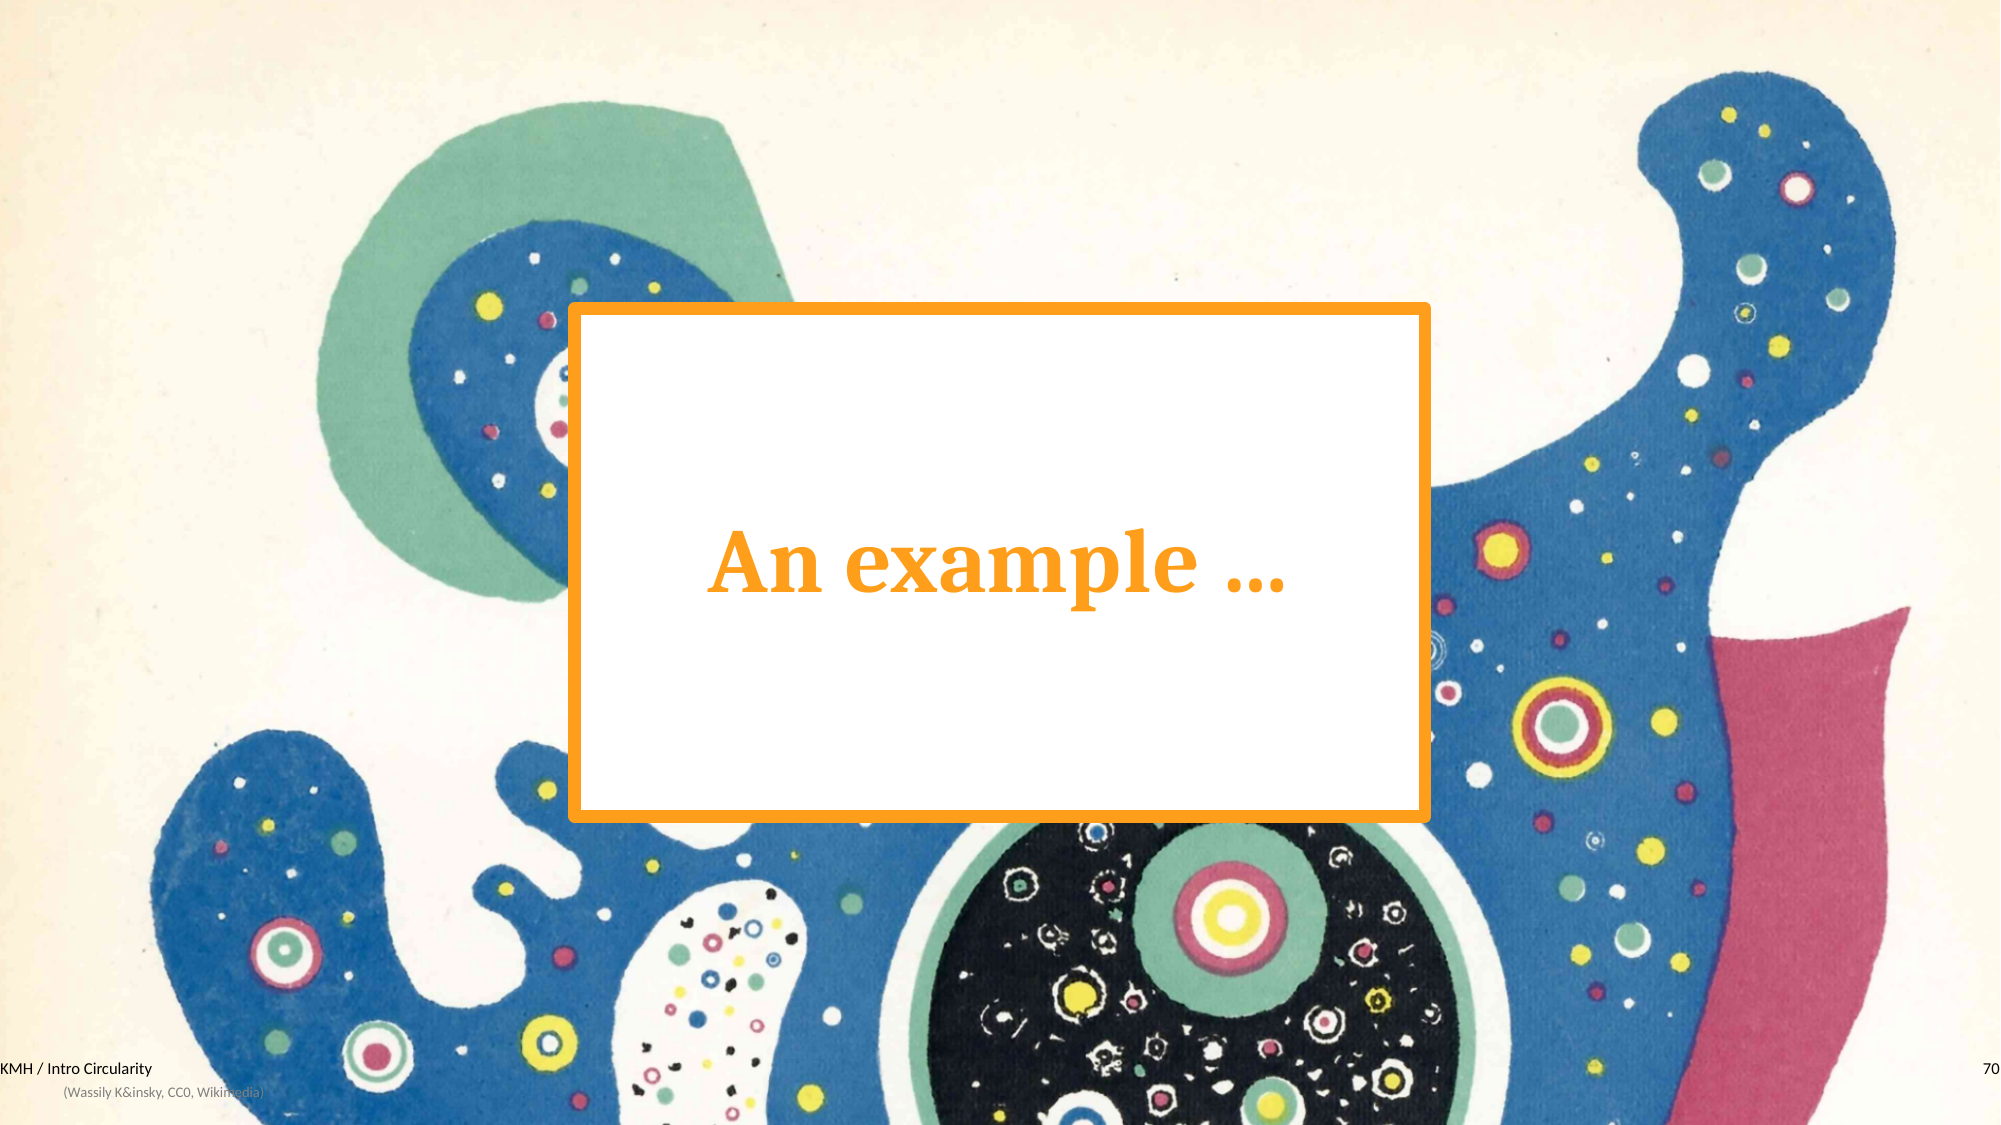

# An example …
KMH / Intro Circularity
70